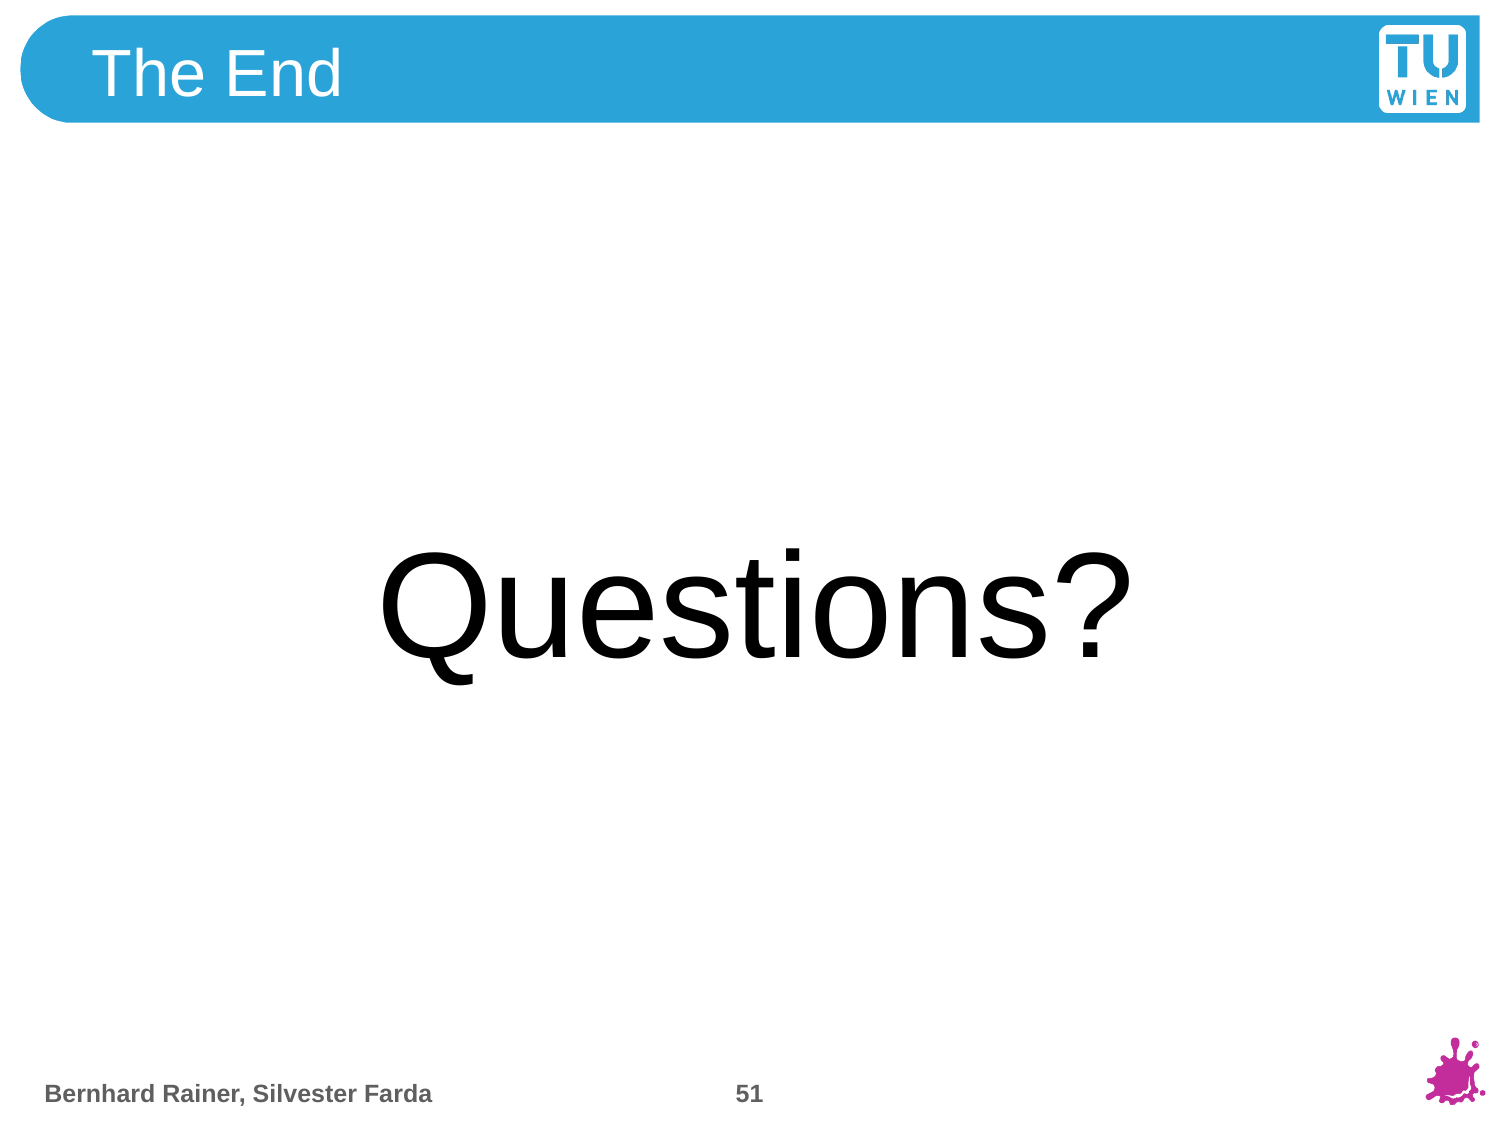

# The End
Questions?
51
Bernhard Rainer, Silvester Farda